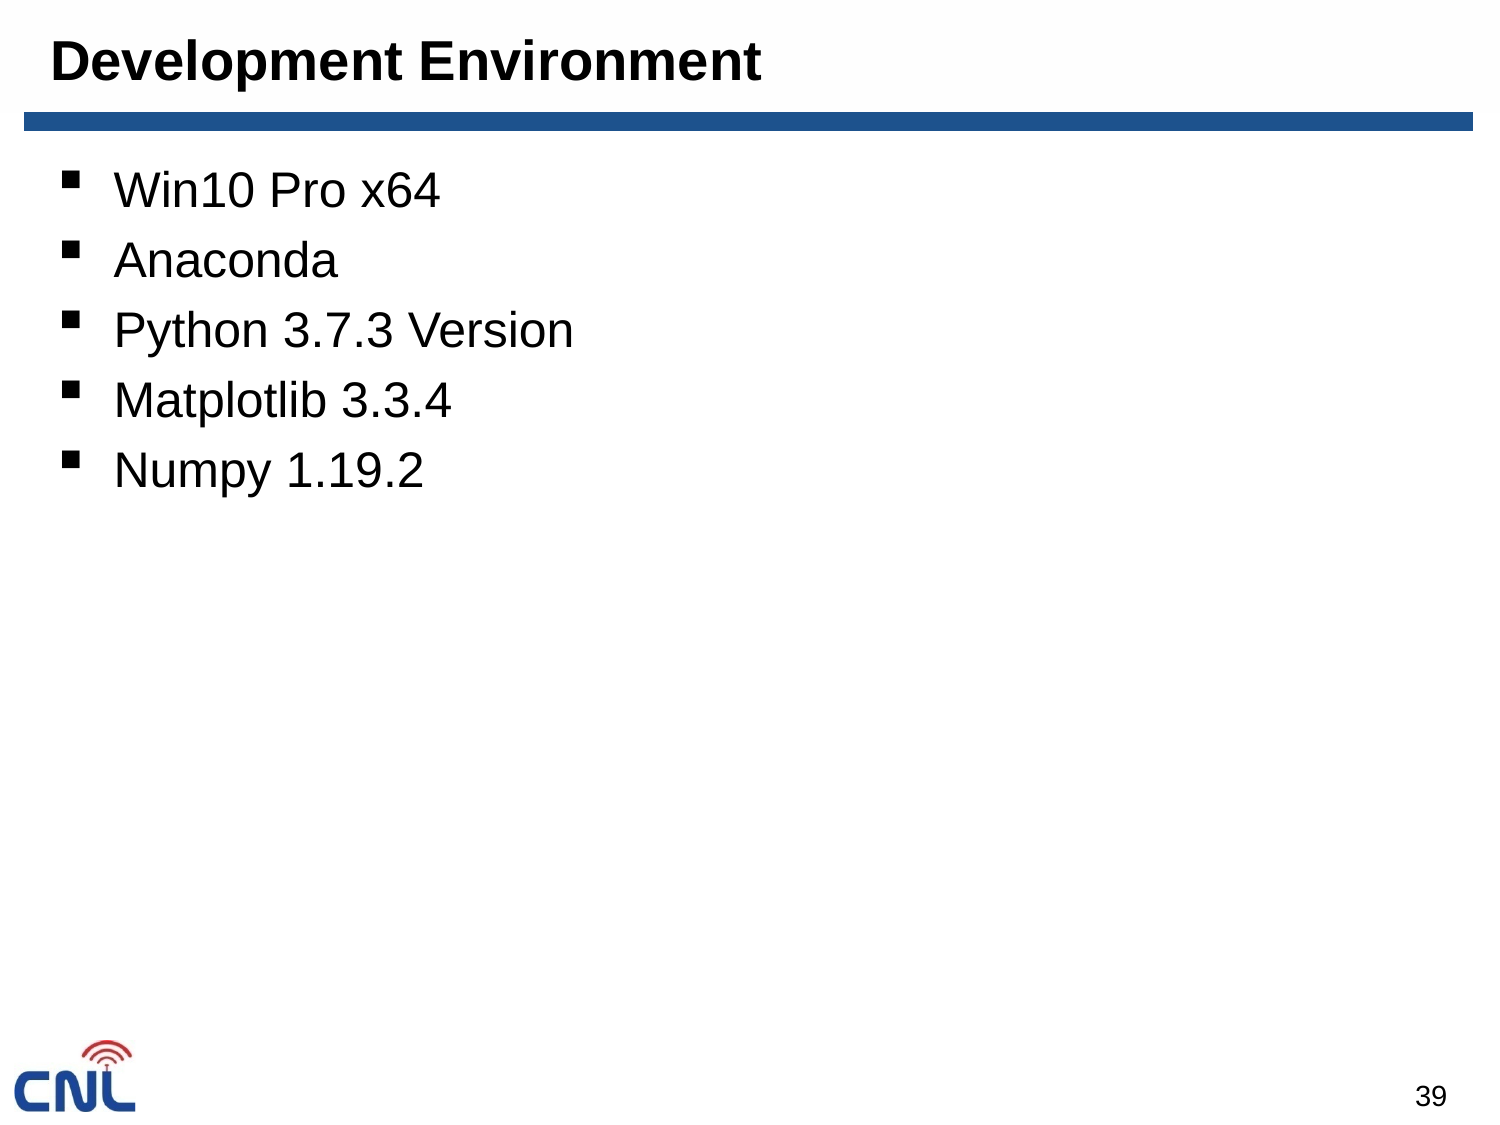

# Development Environment
Win10 Pro x64
Anaconda
Python 3.7.3 Version
Matplotlib 3.3.4
Numpy 1.19.2

39